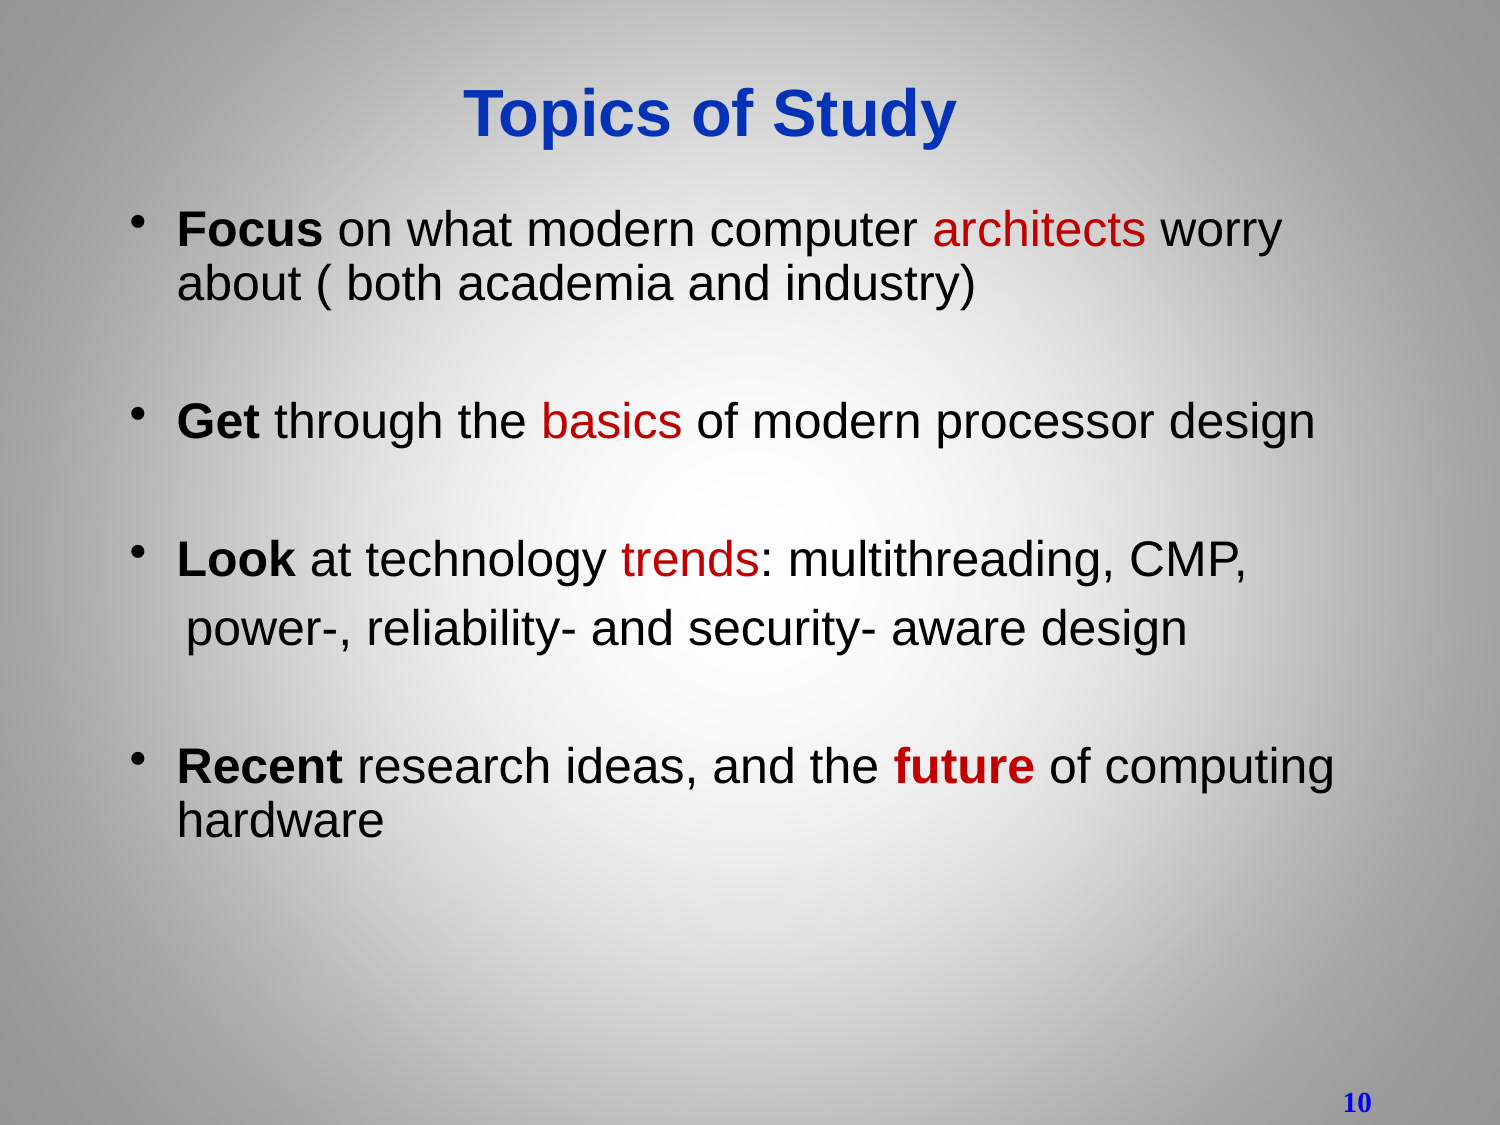

Topics of Study
Focus on what modern computer architects worry about ( both academia and industry)

Get through the basics of modern processor design

Look at technology trends: multithreading, CMP,
    power-, reliability- and security- aware design

Recent research ideas, and the future of computing hardware

10